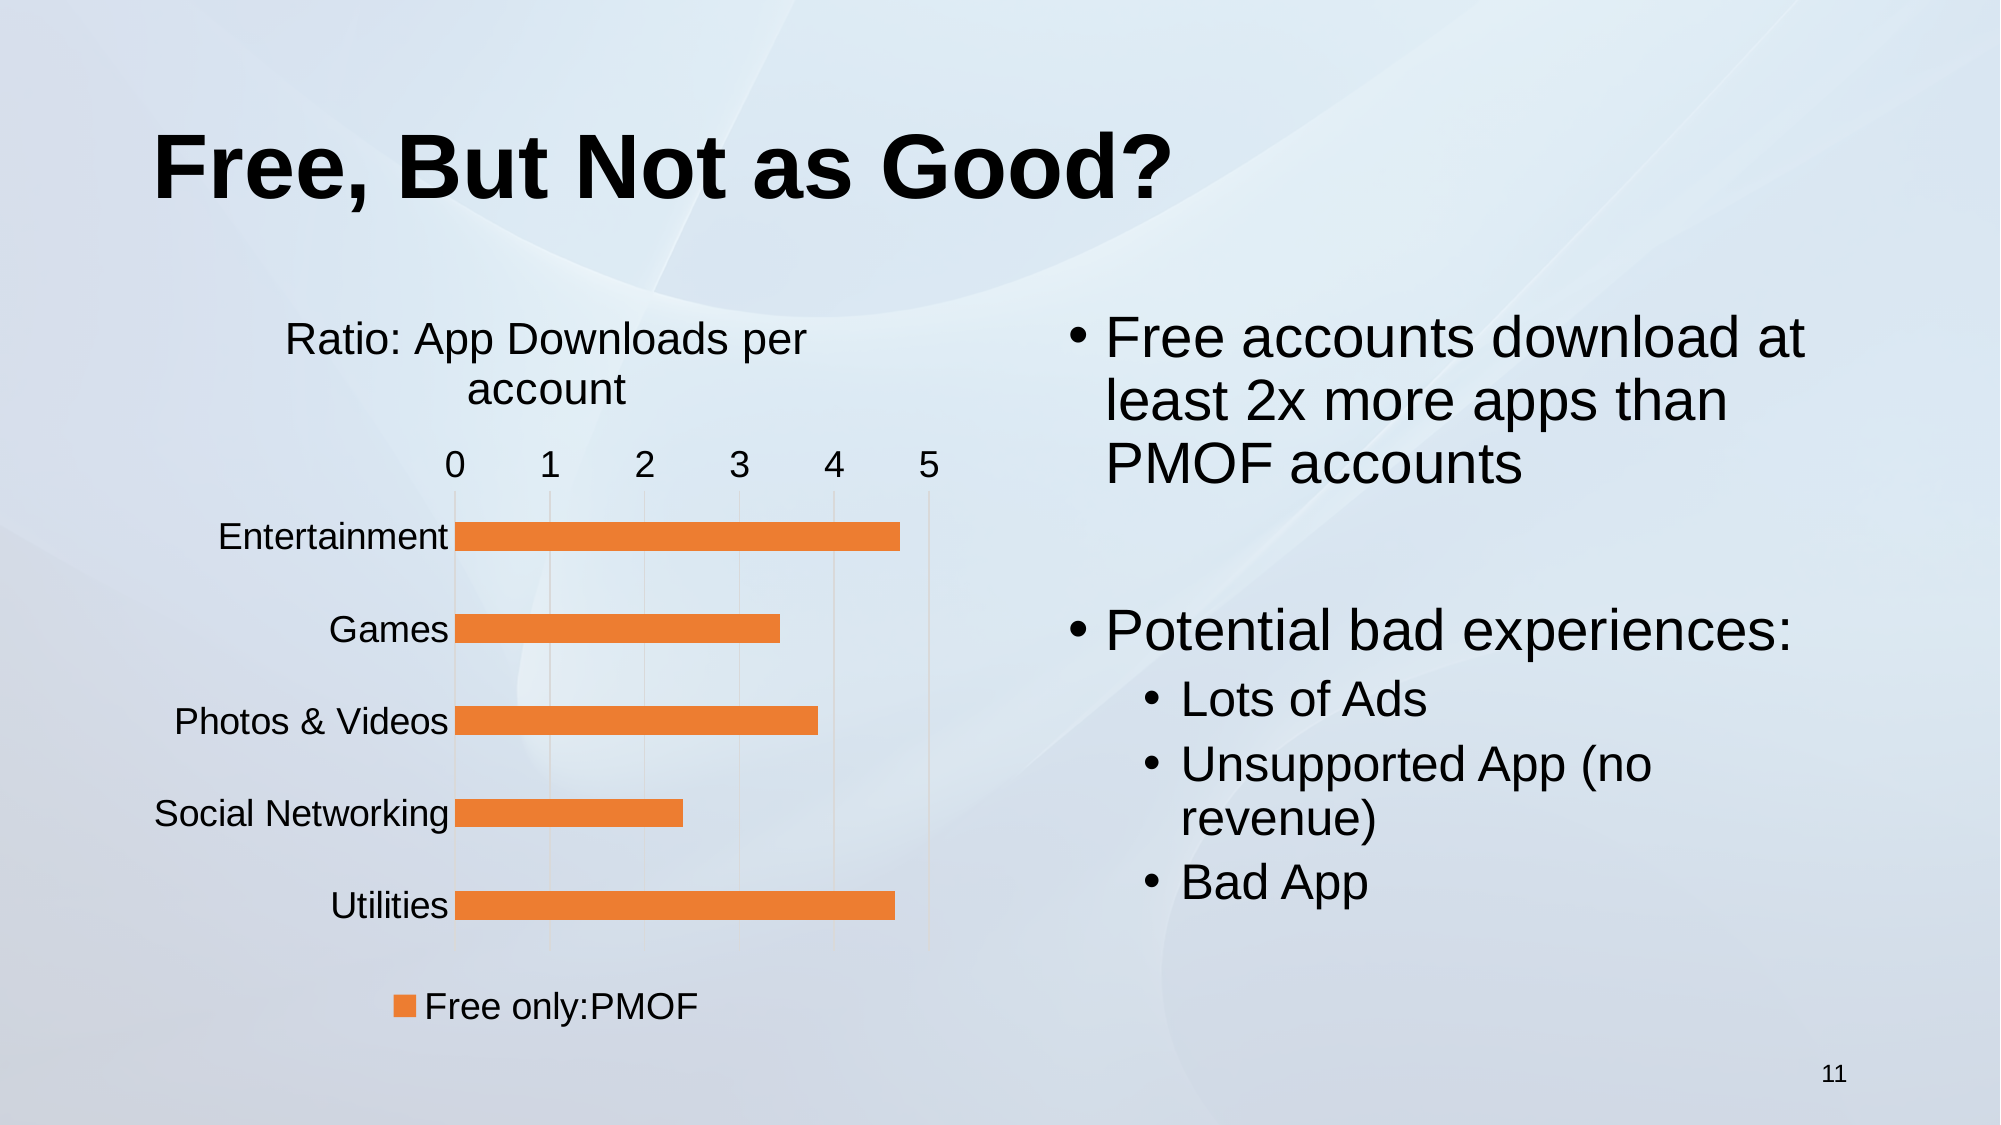

# Free, But Not as Good?

### Chart: Ratio: App Downloads per account

| Category | Free only:PMOF |
|---|---|
| Entertainment | 4.689655172413793 |
| Games | 3.430379746835443 |
| Photos & Videos | 3.833333333333333 |
| Social Networking | 2.4 |
| Utilities | 4.636363636363637 |
Free accounts download at least 2x more apps than PMOF accounts

Potential bad experiences:
Lots of Ads
Unsupported App (no revenue)
Bad App
11